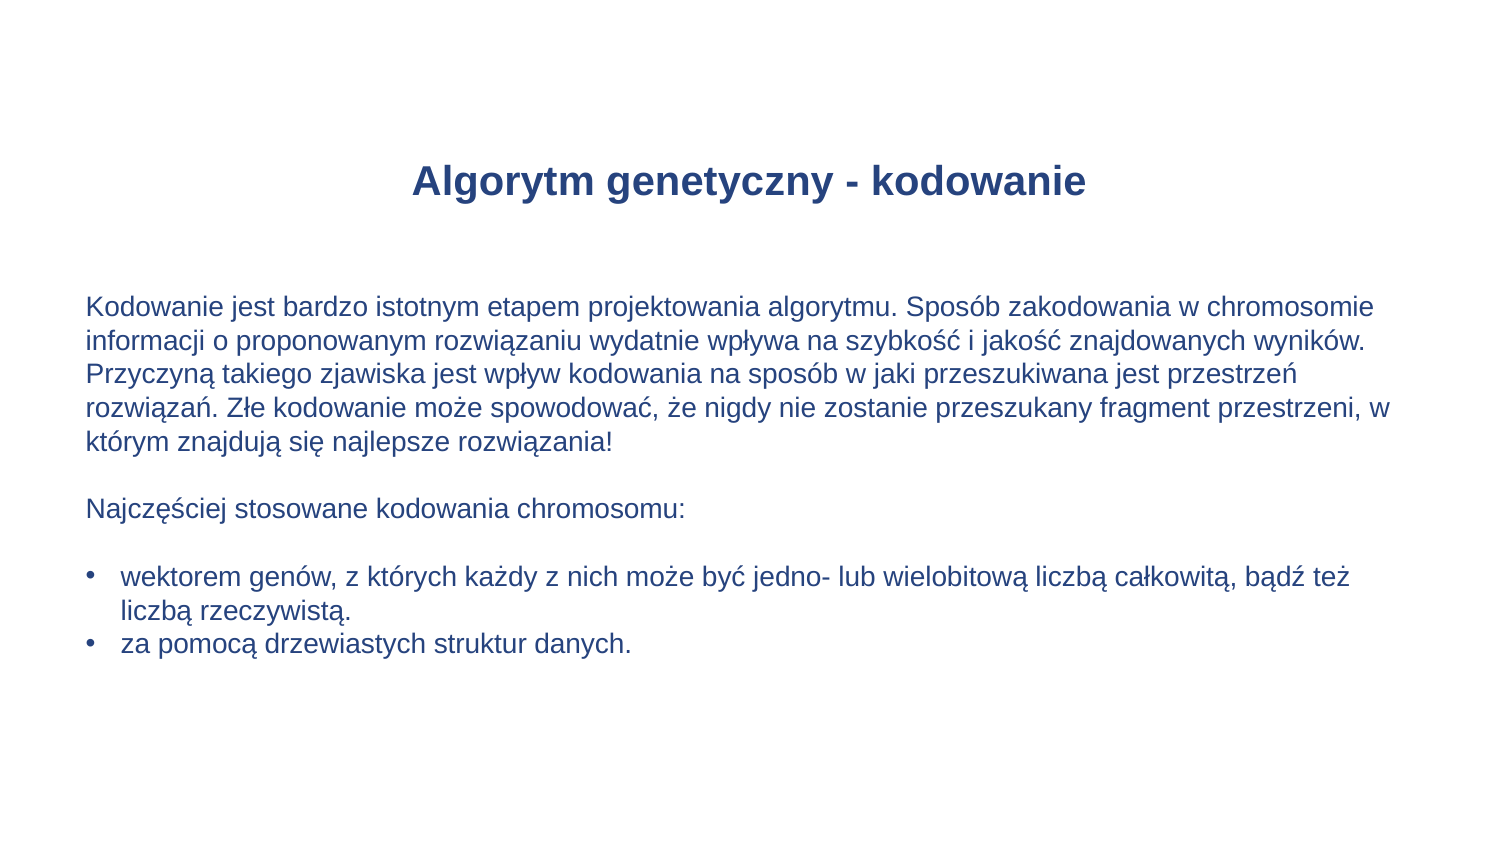

31.10.2024
# Algorytm genetyczny - kodowanie
Kodowanie jest bardzo istotnym etapem projektowania algorytmu. Sposób zakodowania w chromosomie informacji o proponowanym rozwiązaniu wydatnie wpływa na szybkość i jakość znajdowanych wyników. Przyczyną takiego zjawiska jest wpływ kodowania na sposób w jaki przeszukiwana jest przestrzeń rozwiązań. Złe kodowanie może spowodować, że nigdy nie zostanie przeszukany fragment przestrzeni, w którym znajdują się najlepsze rozwiązania!

Najczęściej stosowane kodowania chromosomu:

wektorem genów, z których każdy z nich może być jedno- lub wielobitową liczbą całkowitą, bądź też liczbą rzeczywistą.
za pomocą drzewiastych struktur danych.